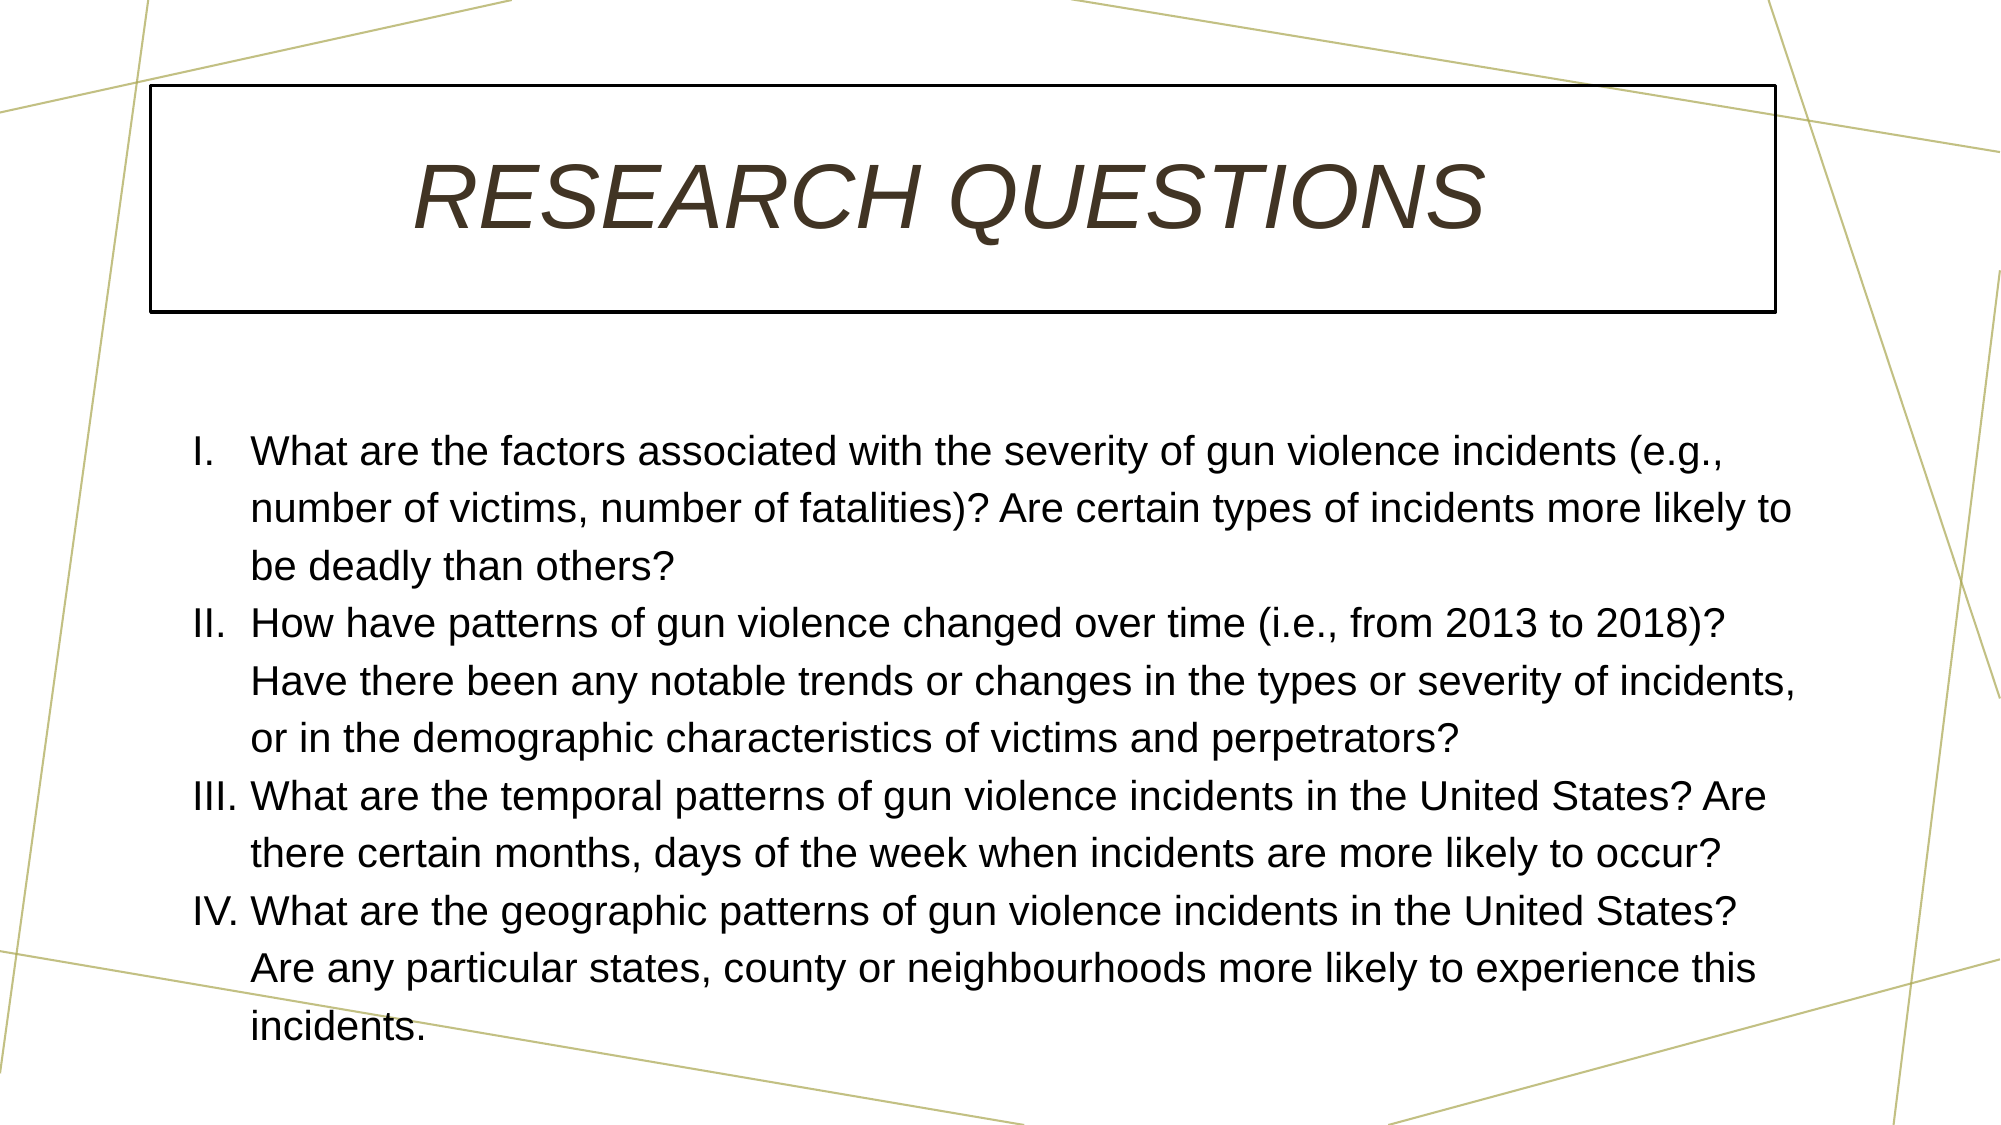

# RESEARCH QUESTIONS
What are the factors associated with the severity of gun violence incidents (e.g., number of victims, number of fatalities)? Are certain types of incidents more likely to be deadly than others?
How have patterns of gun violence changed over time (i.e., from 2013 to 2018)? Have there been any notable trends or changes in the types or severity of incidents, or in the demographic characteristics of victims and perpetrators?
What are the temporal patterns of gun violence incidents in the United States? Are there certain months, days of the week when incidents are more likely to occur?
What are the geographic patterns of gun violence incidents in the United States?
Are any particular states, county or neighbourhoods more likely to experience this incidents.